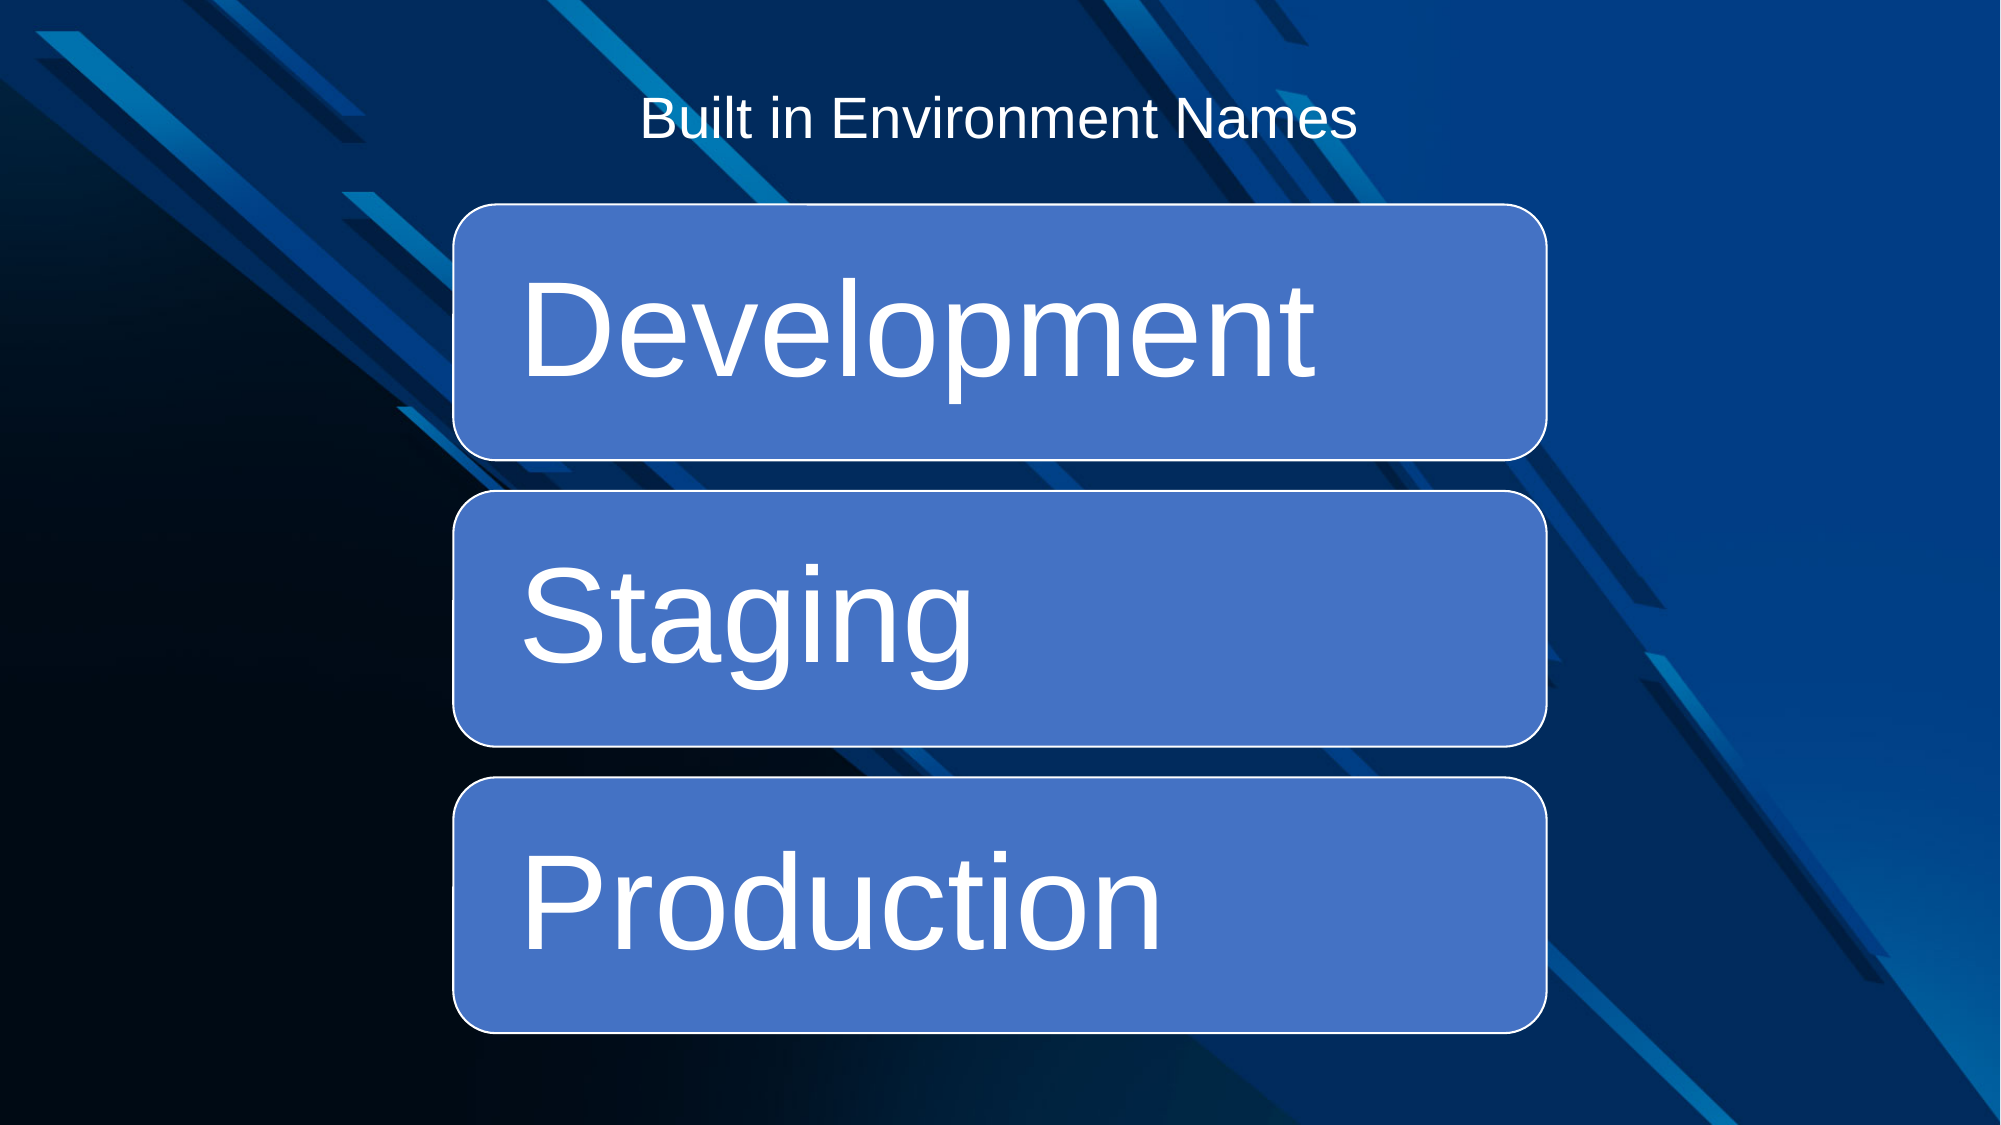

# Built in Environment Names
Development
Staging
Production